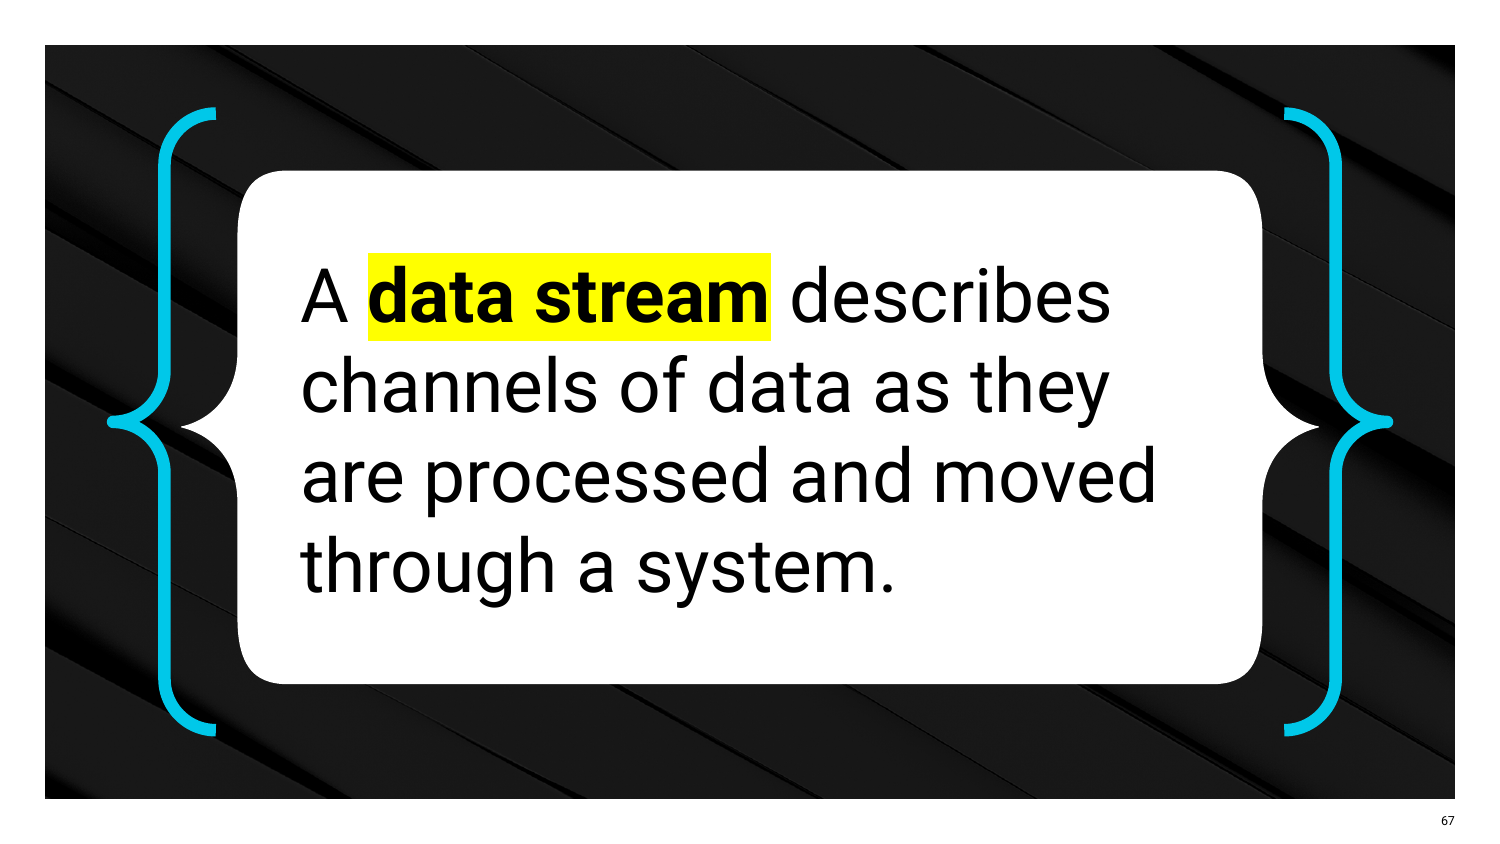

A data stream describes channels of data as they are processed and moved through a system.

67